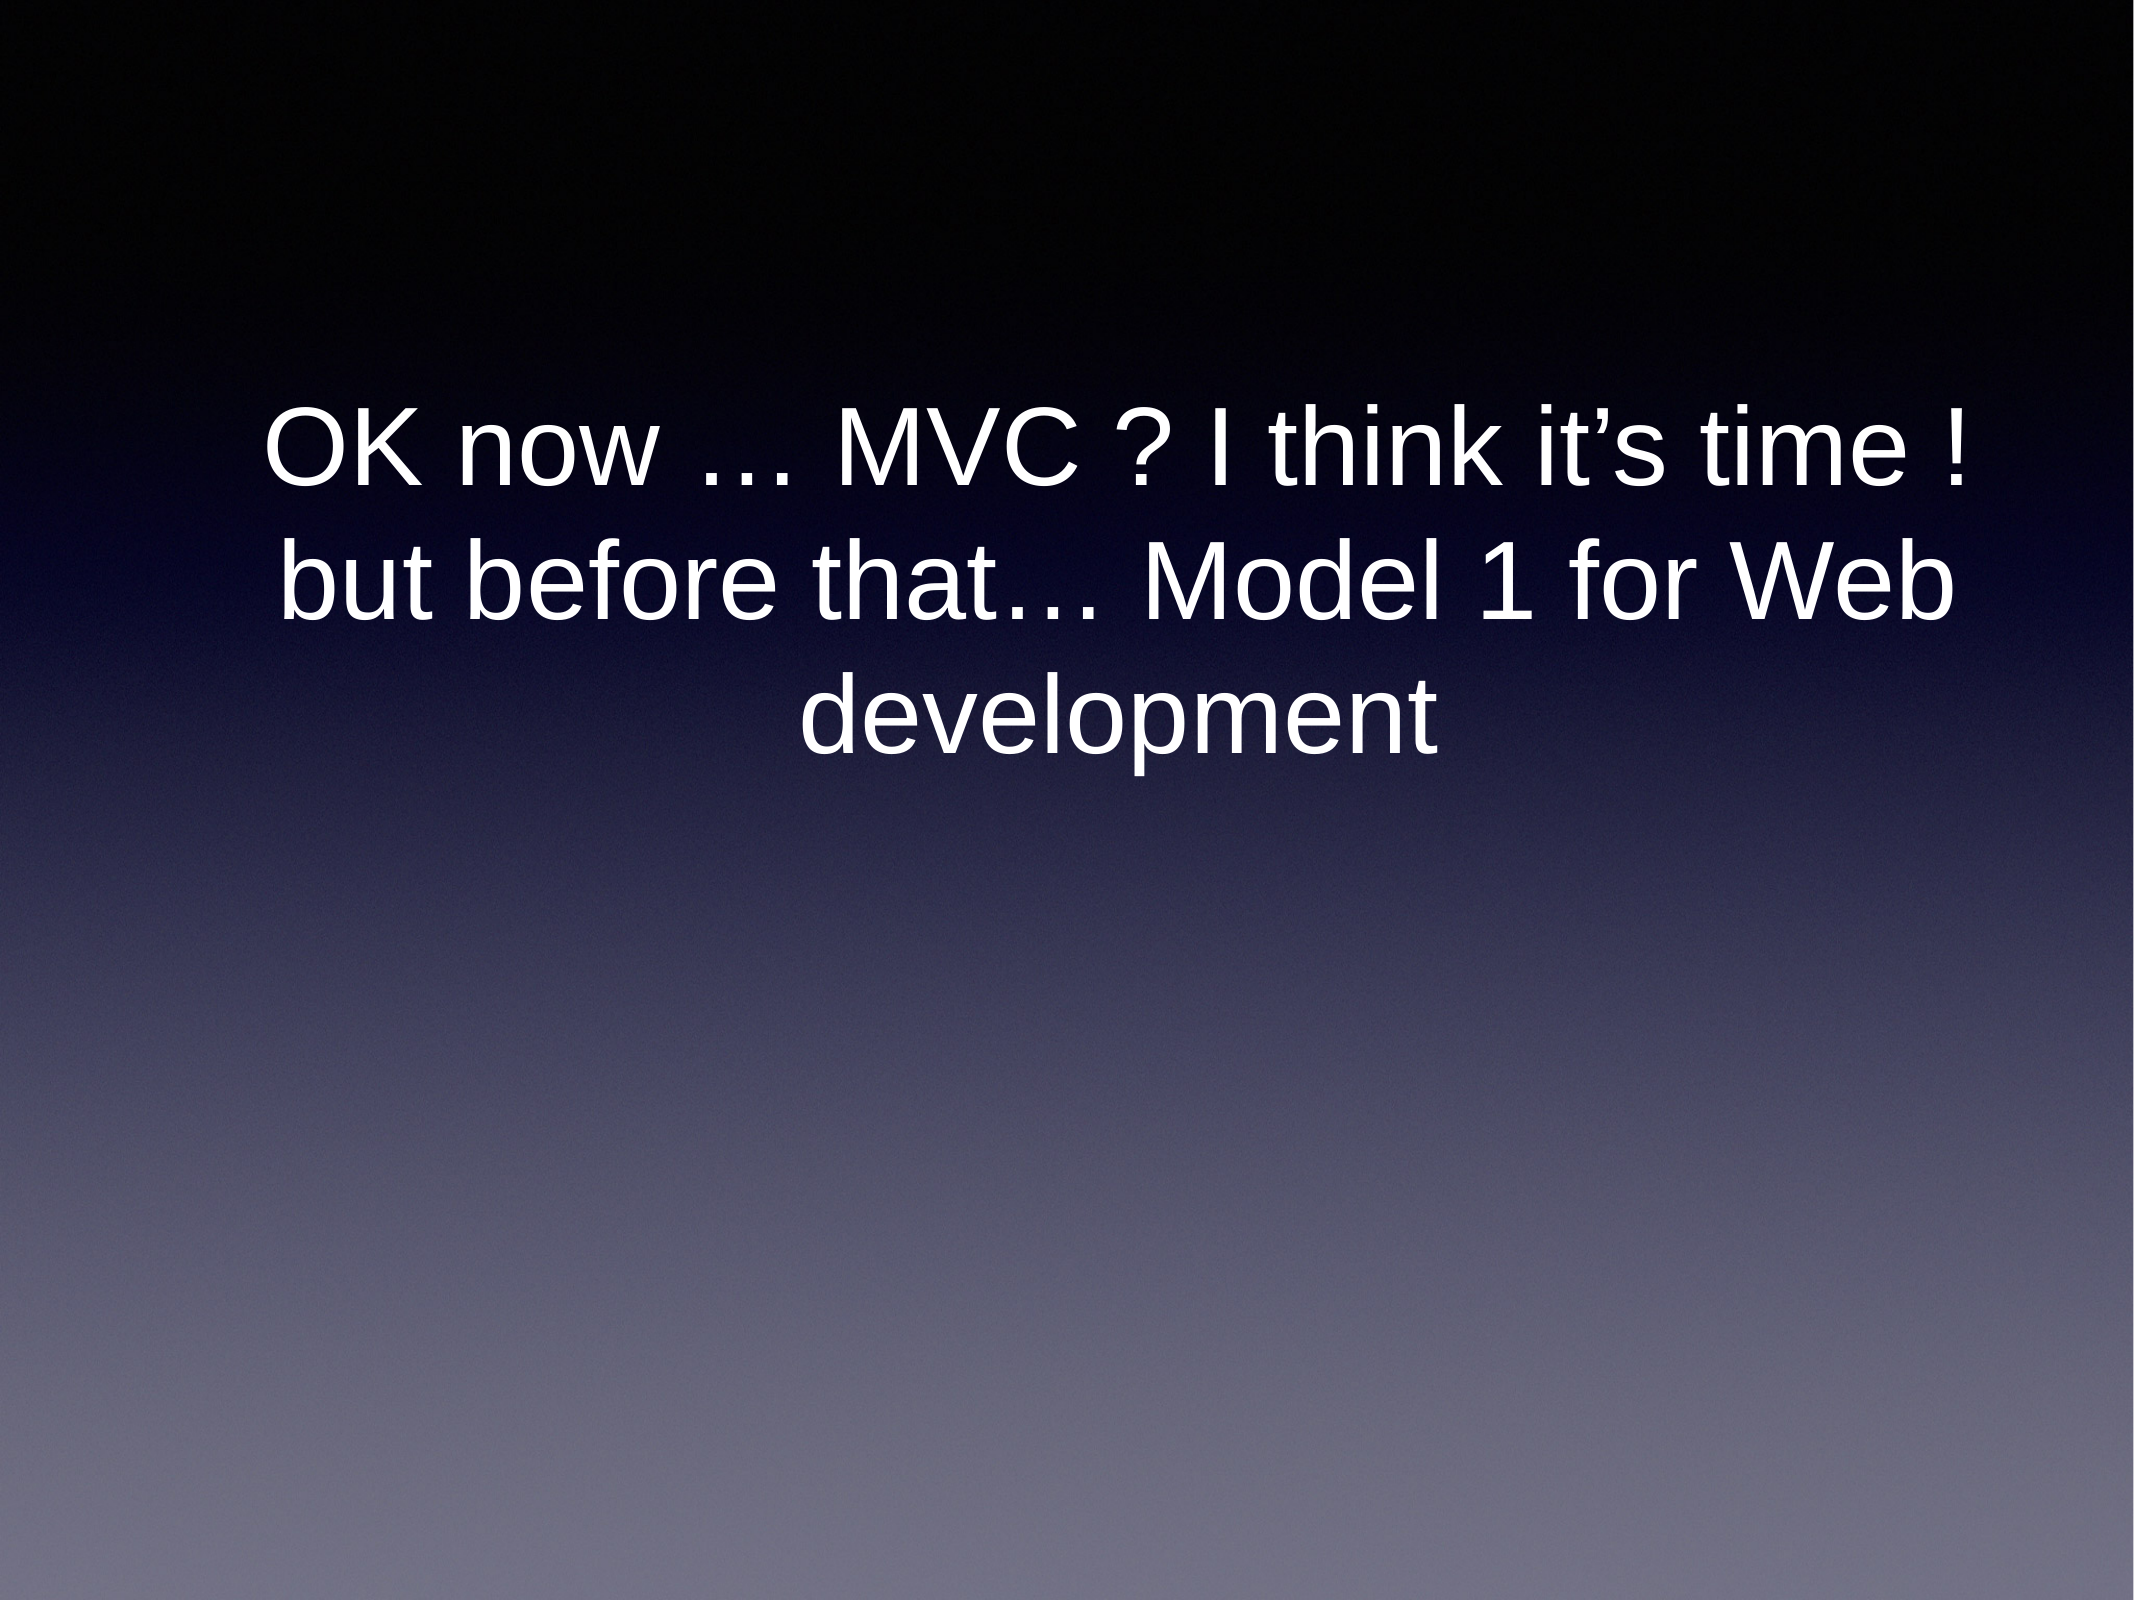

# OK now … MVC ? I think it’s time ! but before that… Model 1 for Web development